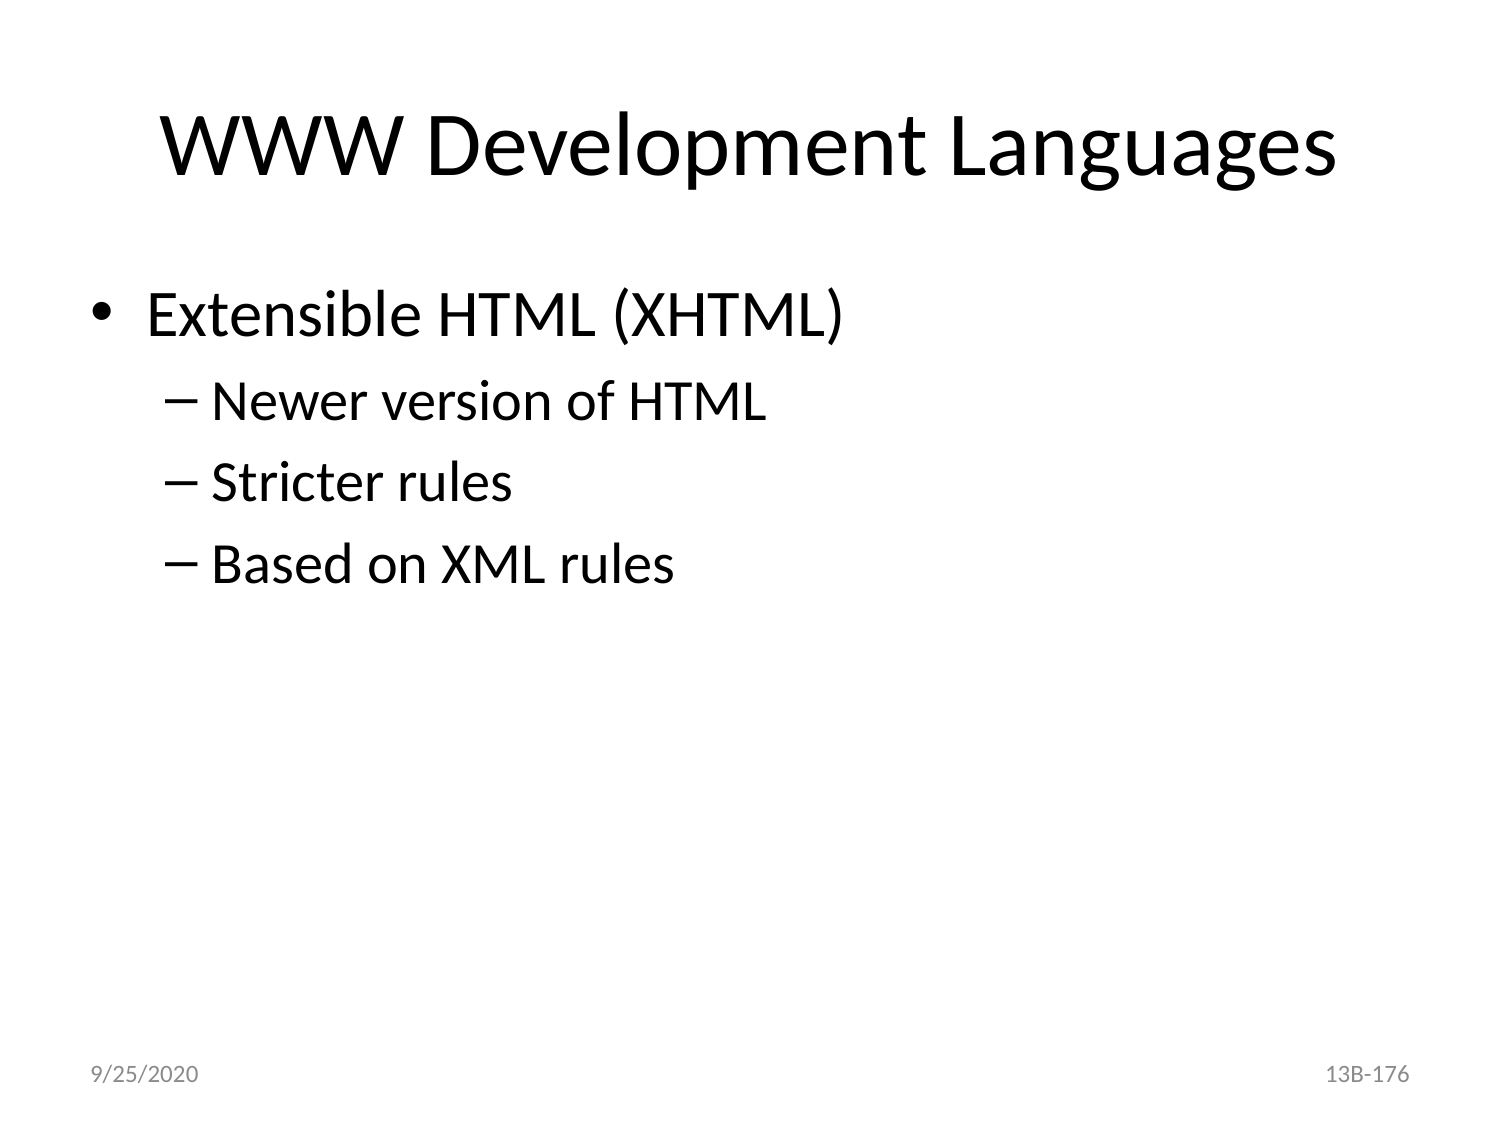

# WWW Development Languages
Extensible HTML (XHTML)
Newer version of HTML
Stricter rules
Based on XML rules
13B-176
9/25/2020